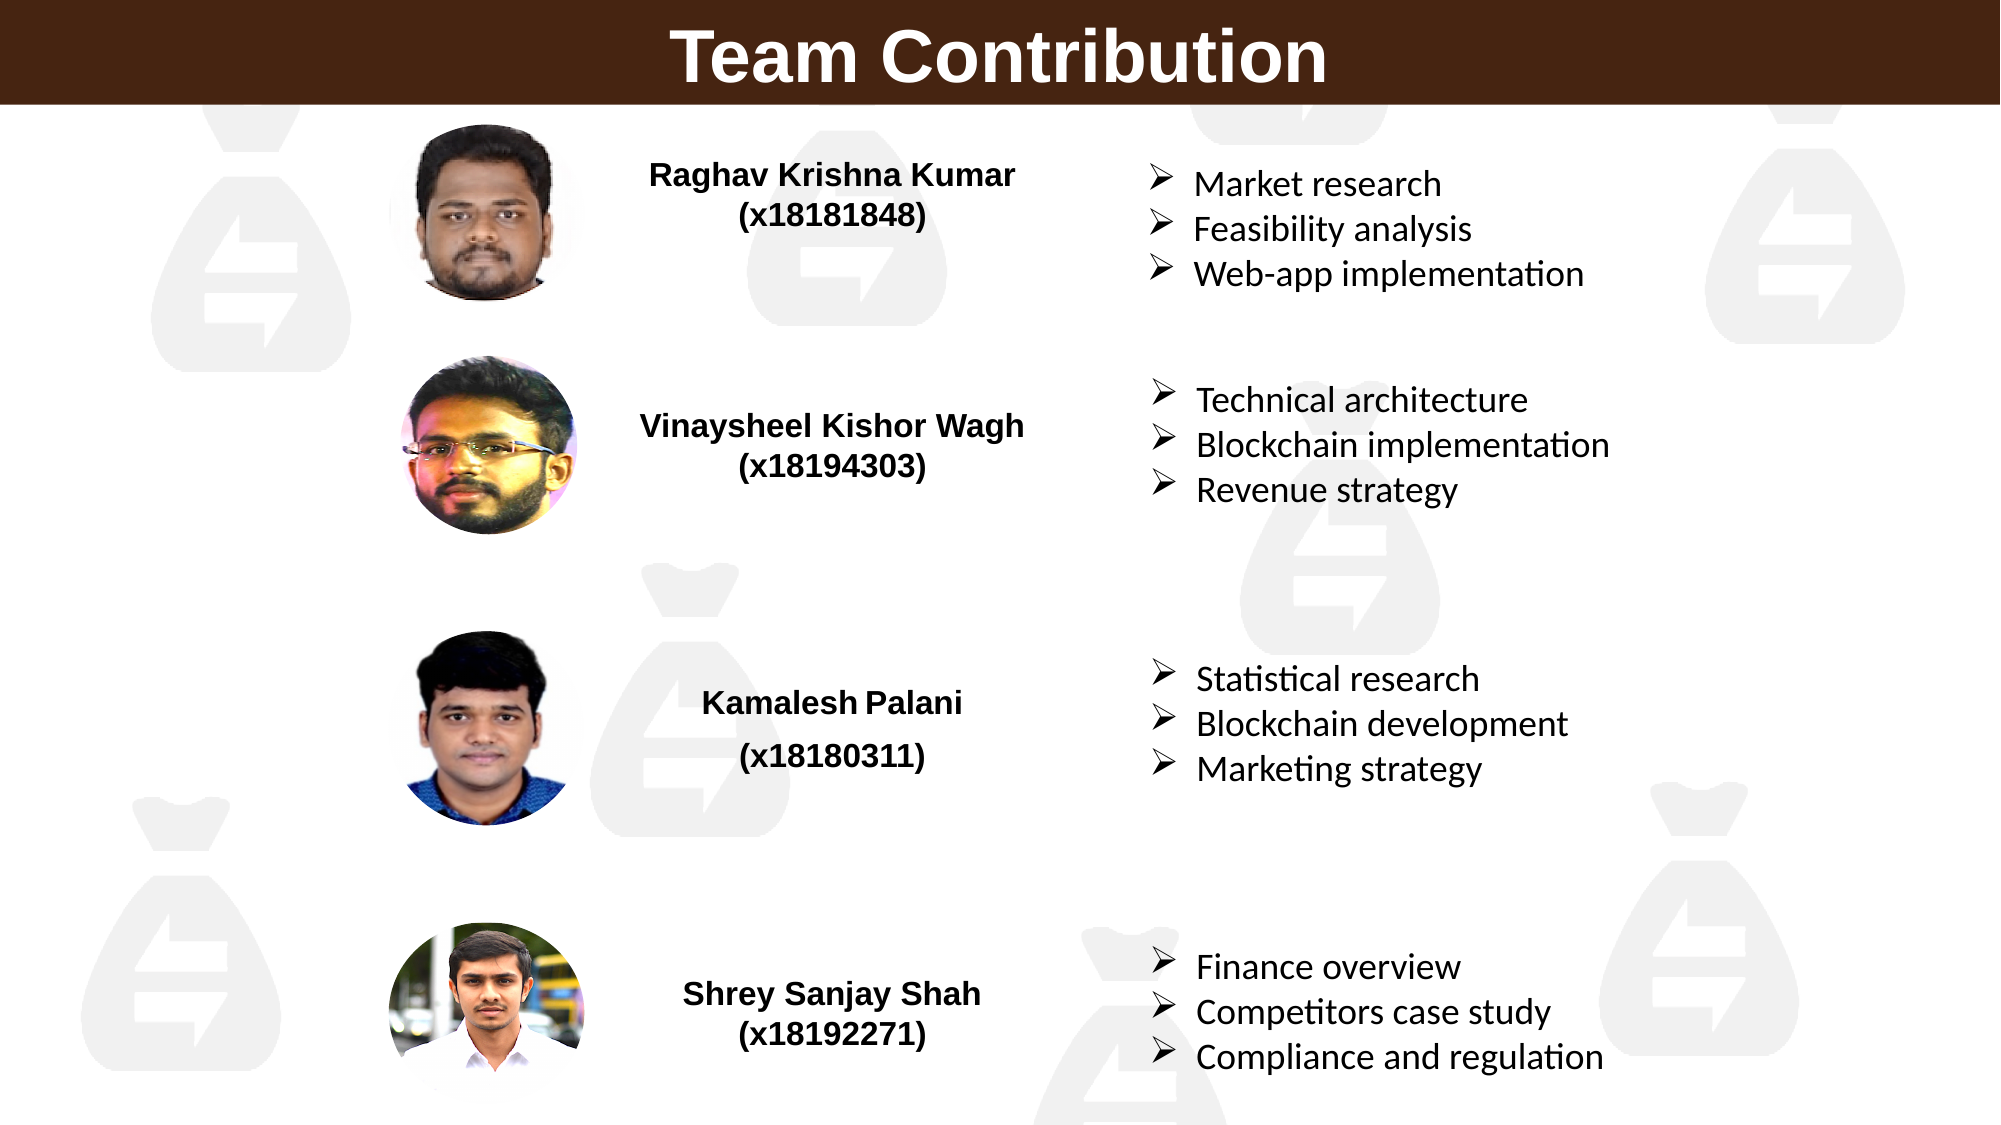

Team Contribution

Raghav Krishna Kumar (x18181848)

Market research
Feasibility analysis
Web-app implementation

Technical architecture
Blockchain implementation
Revenue strategy
Vinaysheel Kishor Wagh
(x18194303)

Statistical research
Blockchain development
Marketing strategy
Kamalesh Palani
(x18180311)

Finance overview
Competitors case study
Compliance and regulation
Shrey Sanjay Shah
(x18192271)